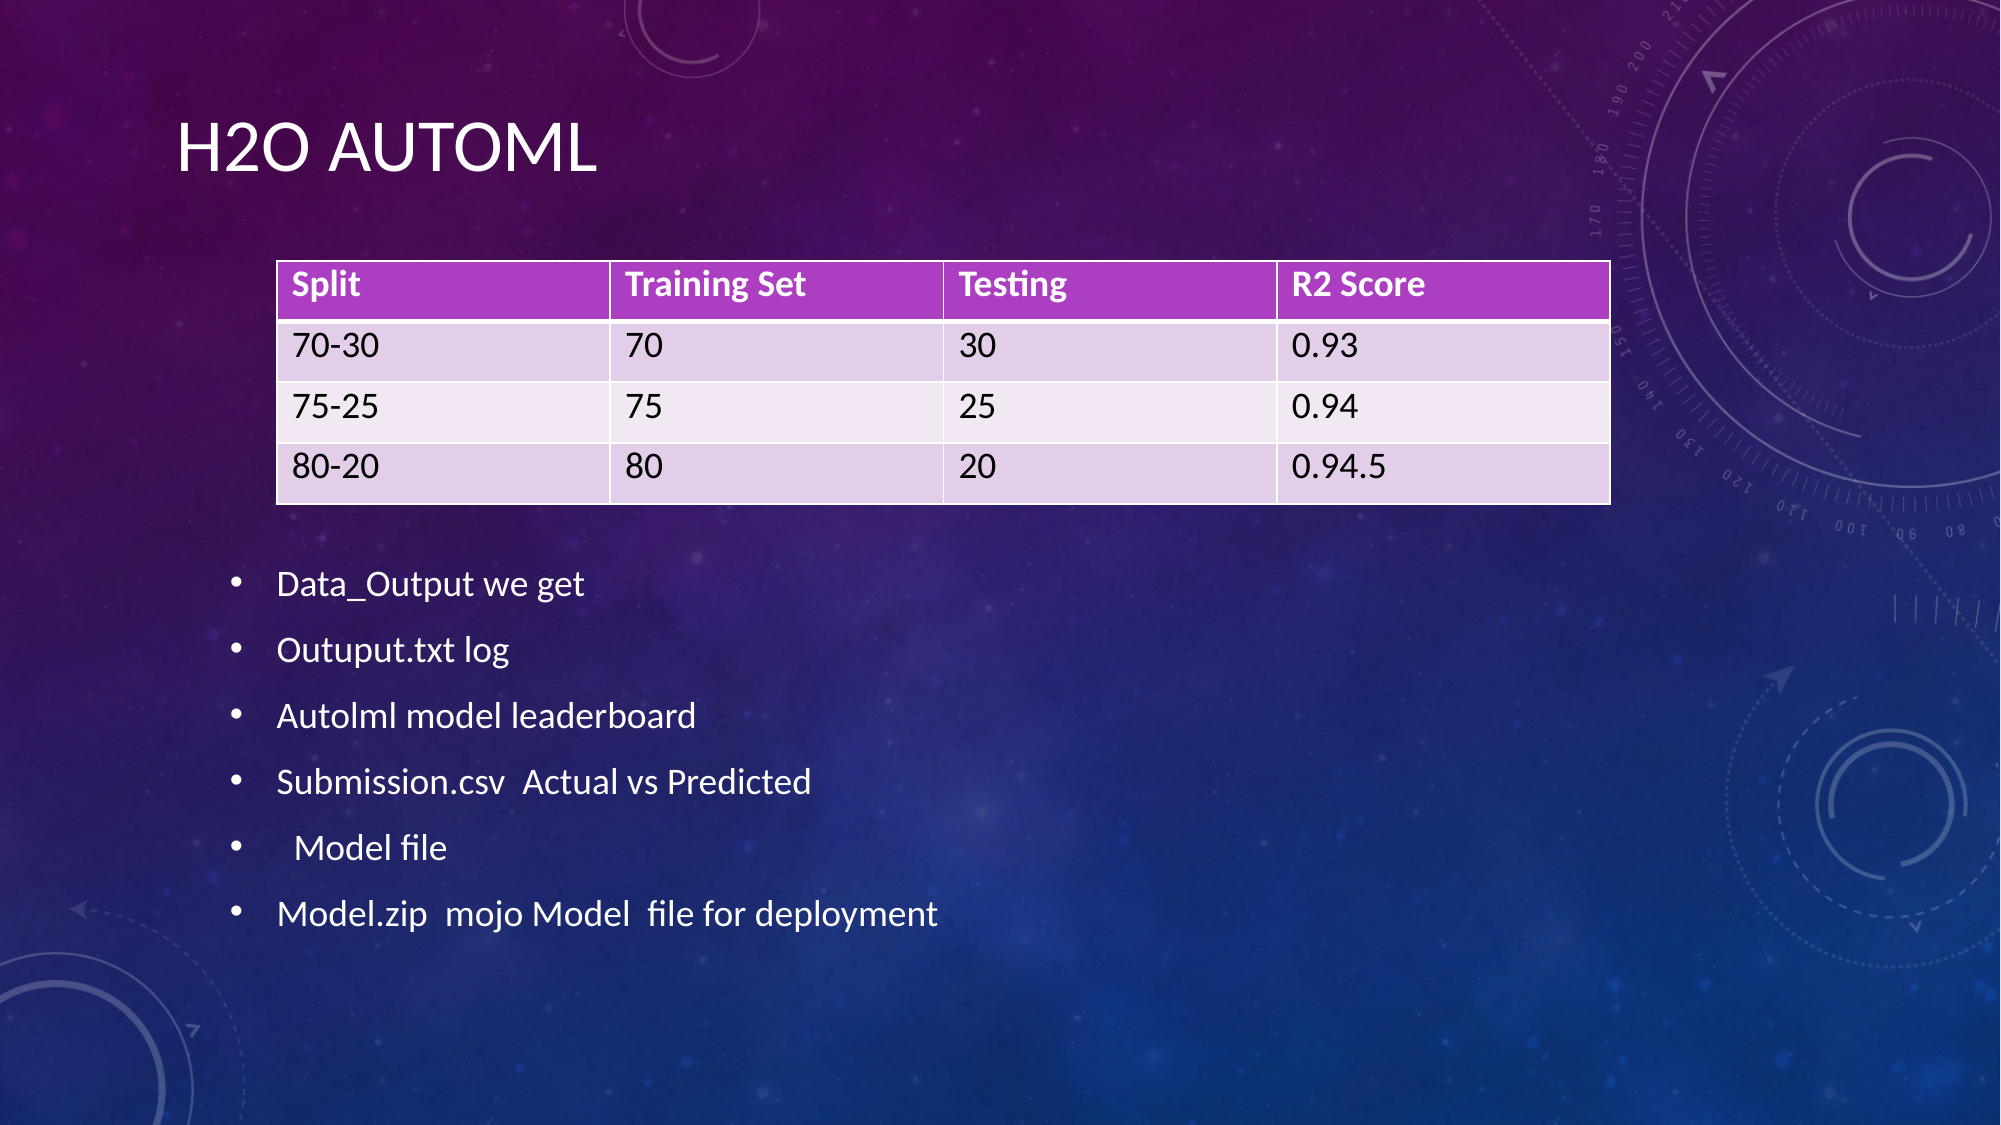

# H2o automl
| Split | Training Set | Testing | R2 Score |
| --- | --- | --- | --- |
| 70-30 | 70 | 30 | 0.93 |
| 75-25 | 75 | 25 | 0.94 |
| 80-20 | 80 | 20 | 0.94.5 |
Data_Output we get
Outuput.txt log
Autolml model leaderboard
Submission.csv  Actual vs Predicted
  Model file
Model.zip  mojo Model  file for deployment